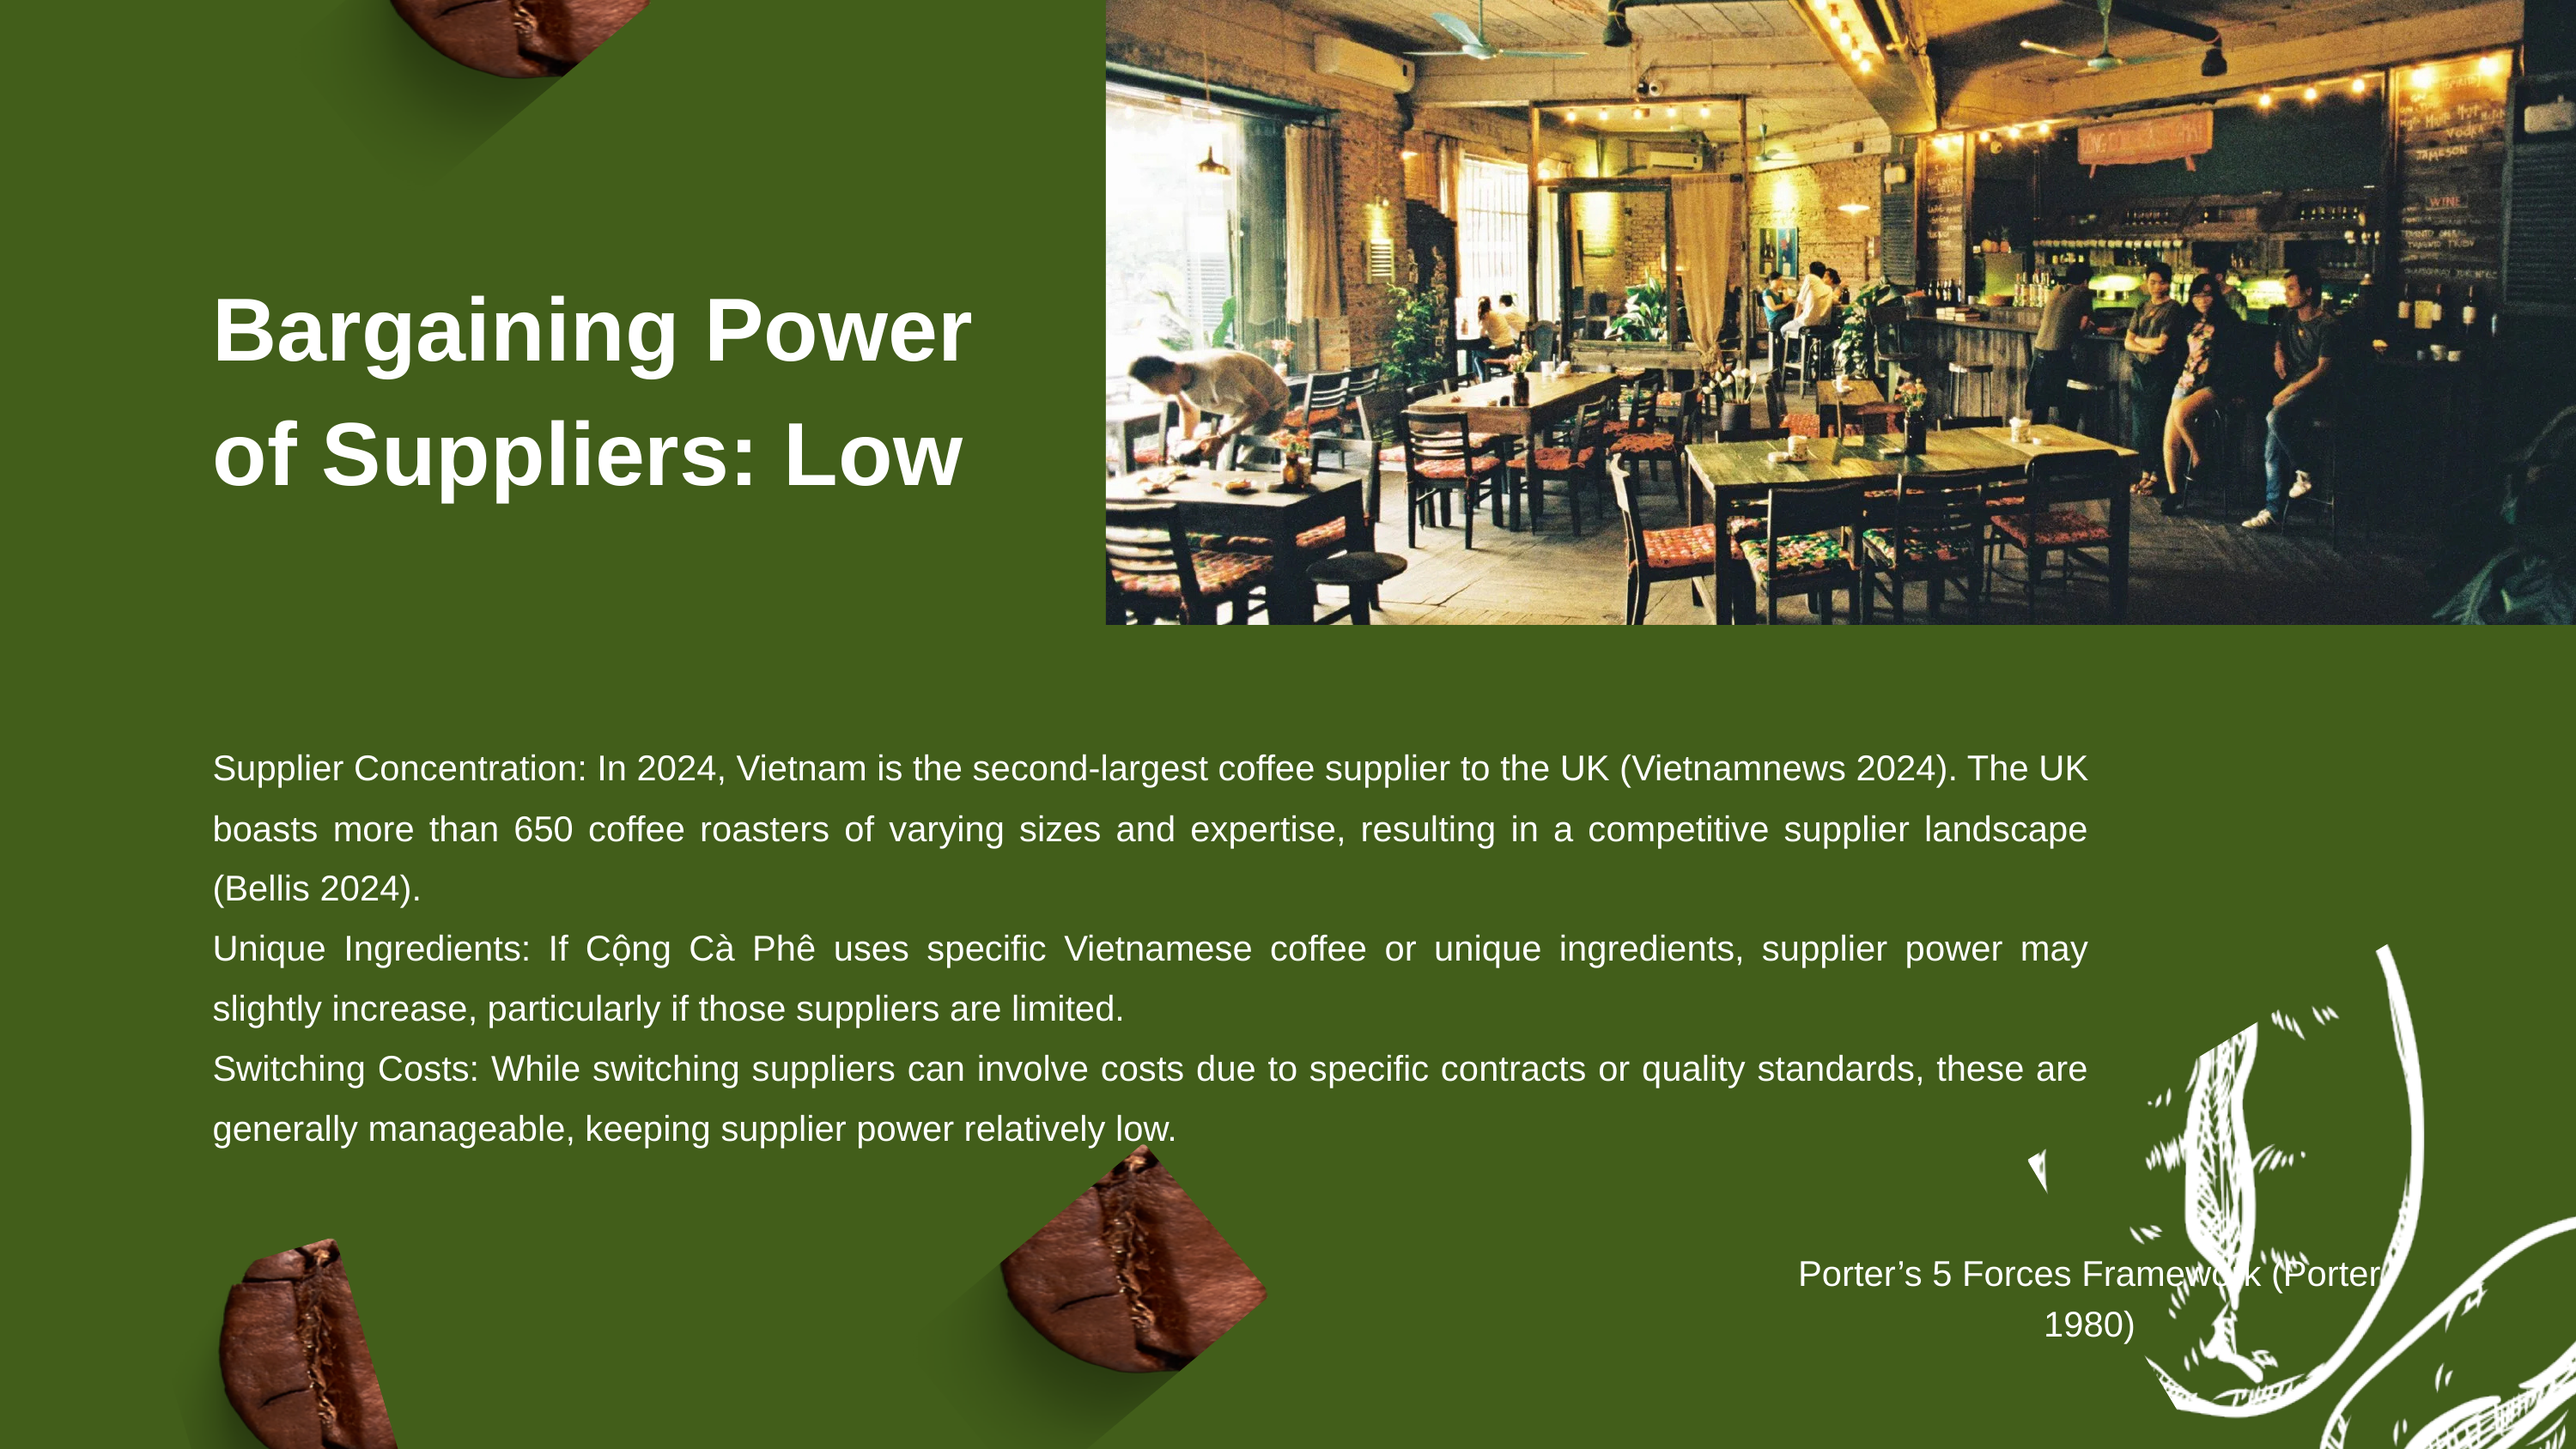

Bargaining Power of Suppliers: Low
Supplier Concentration: In 2024, Vietnam is the second-largest coffee supplier to the UK (Vietnamnews 2024). The UK boasts more than 650 coffee roasters of varying sizes and expertise, resulting in a competitive supplier landscape (Bellis 2024).
Unique Ingredients: If Cộng Cà Phê uses specific Vietnamese coffee or unique ingredients, supplier power may slightly increase, particularly if those suppliers are limited.
Switching Costs: While switching suppliers can involve costs due to specific contracts or quality standards, these are generally manageable, keeping supplier power relatively low.

Porter’s 5 Forces Framework (Porter 1980)